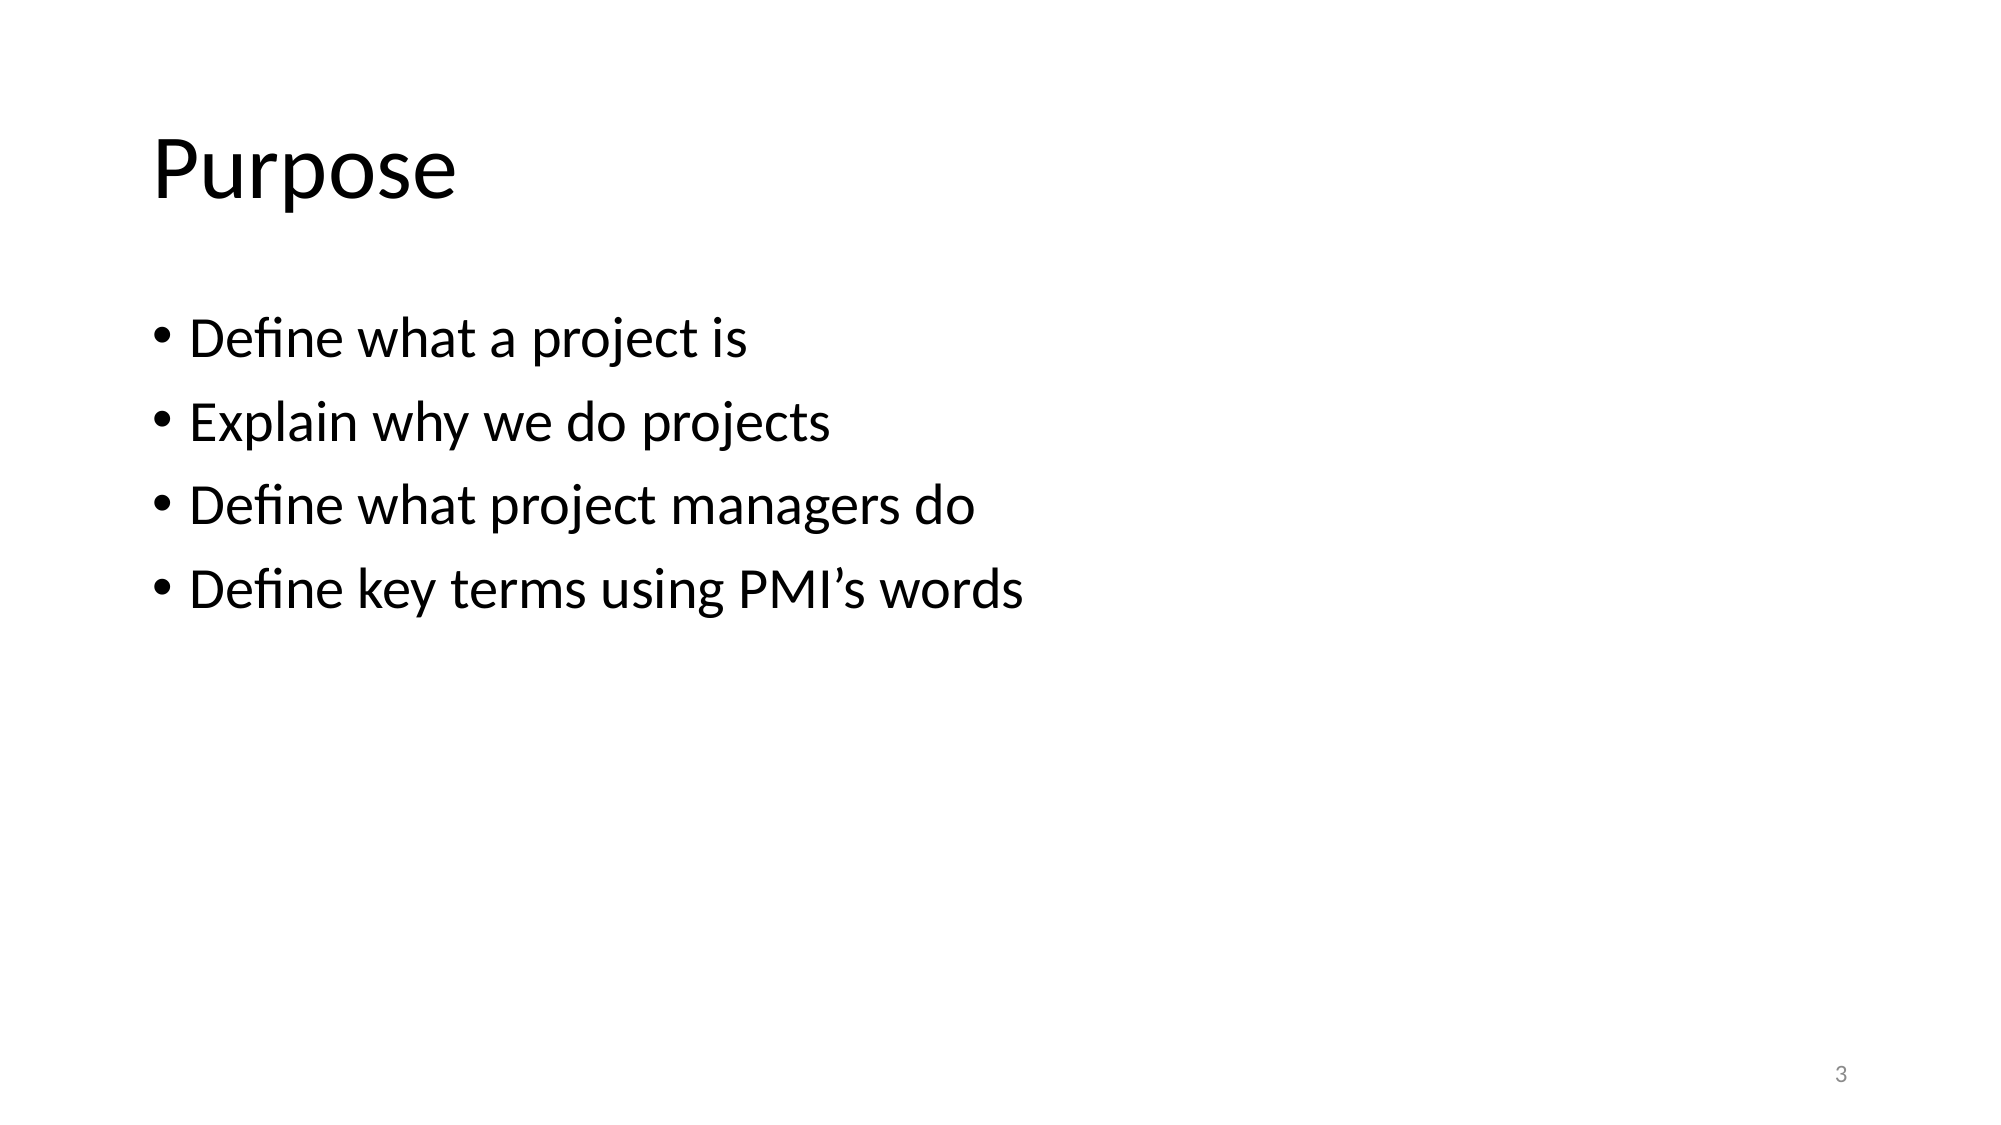

# Purpose
Define what a project is
Explain why we do projects
Define what project managers do
Define key terms using PMI’s words

3